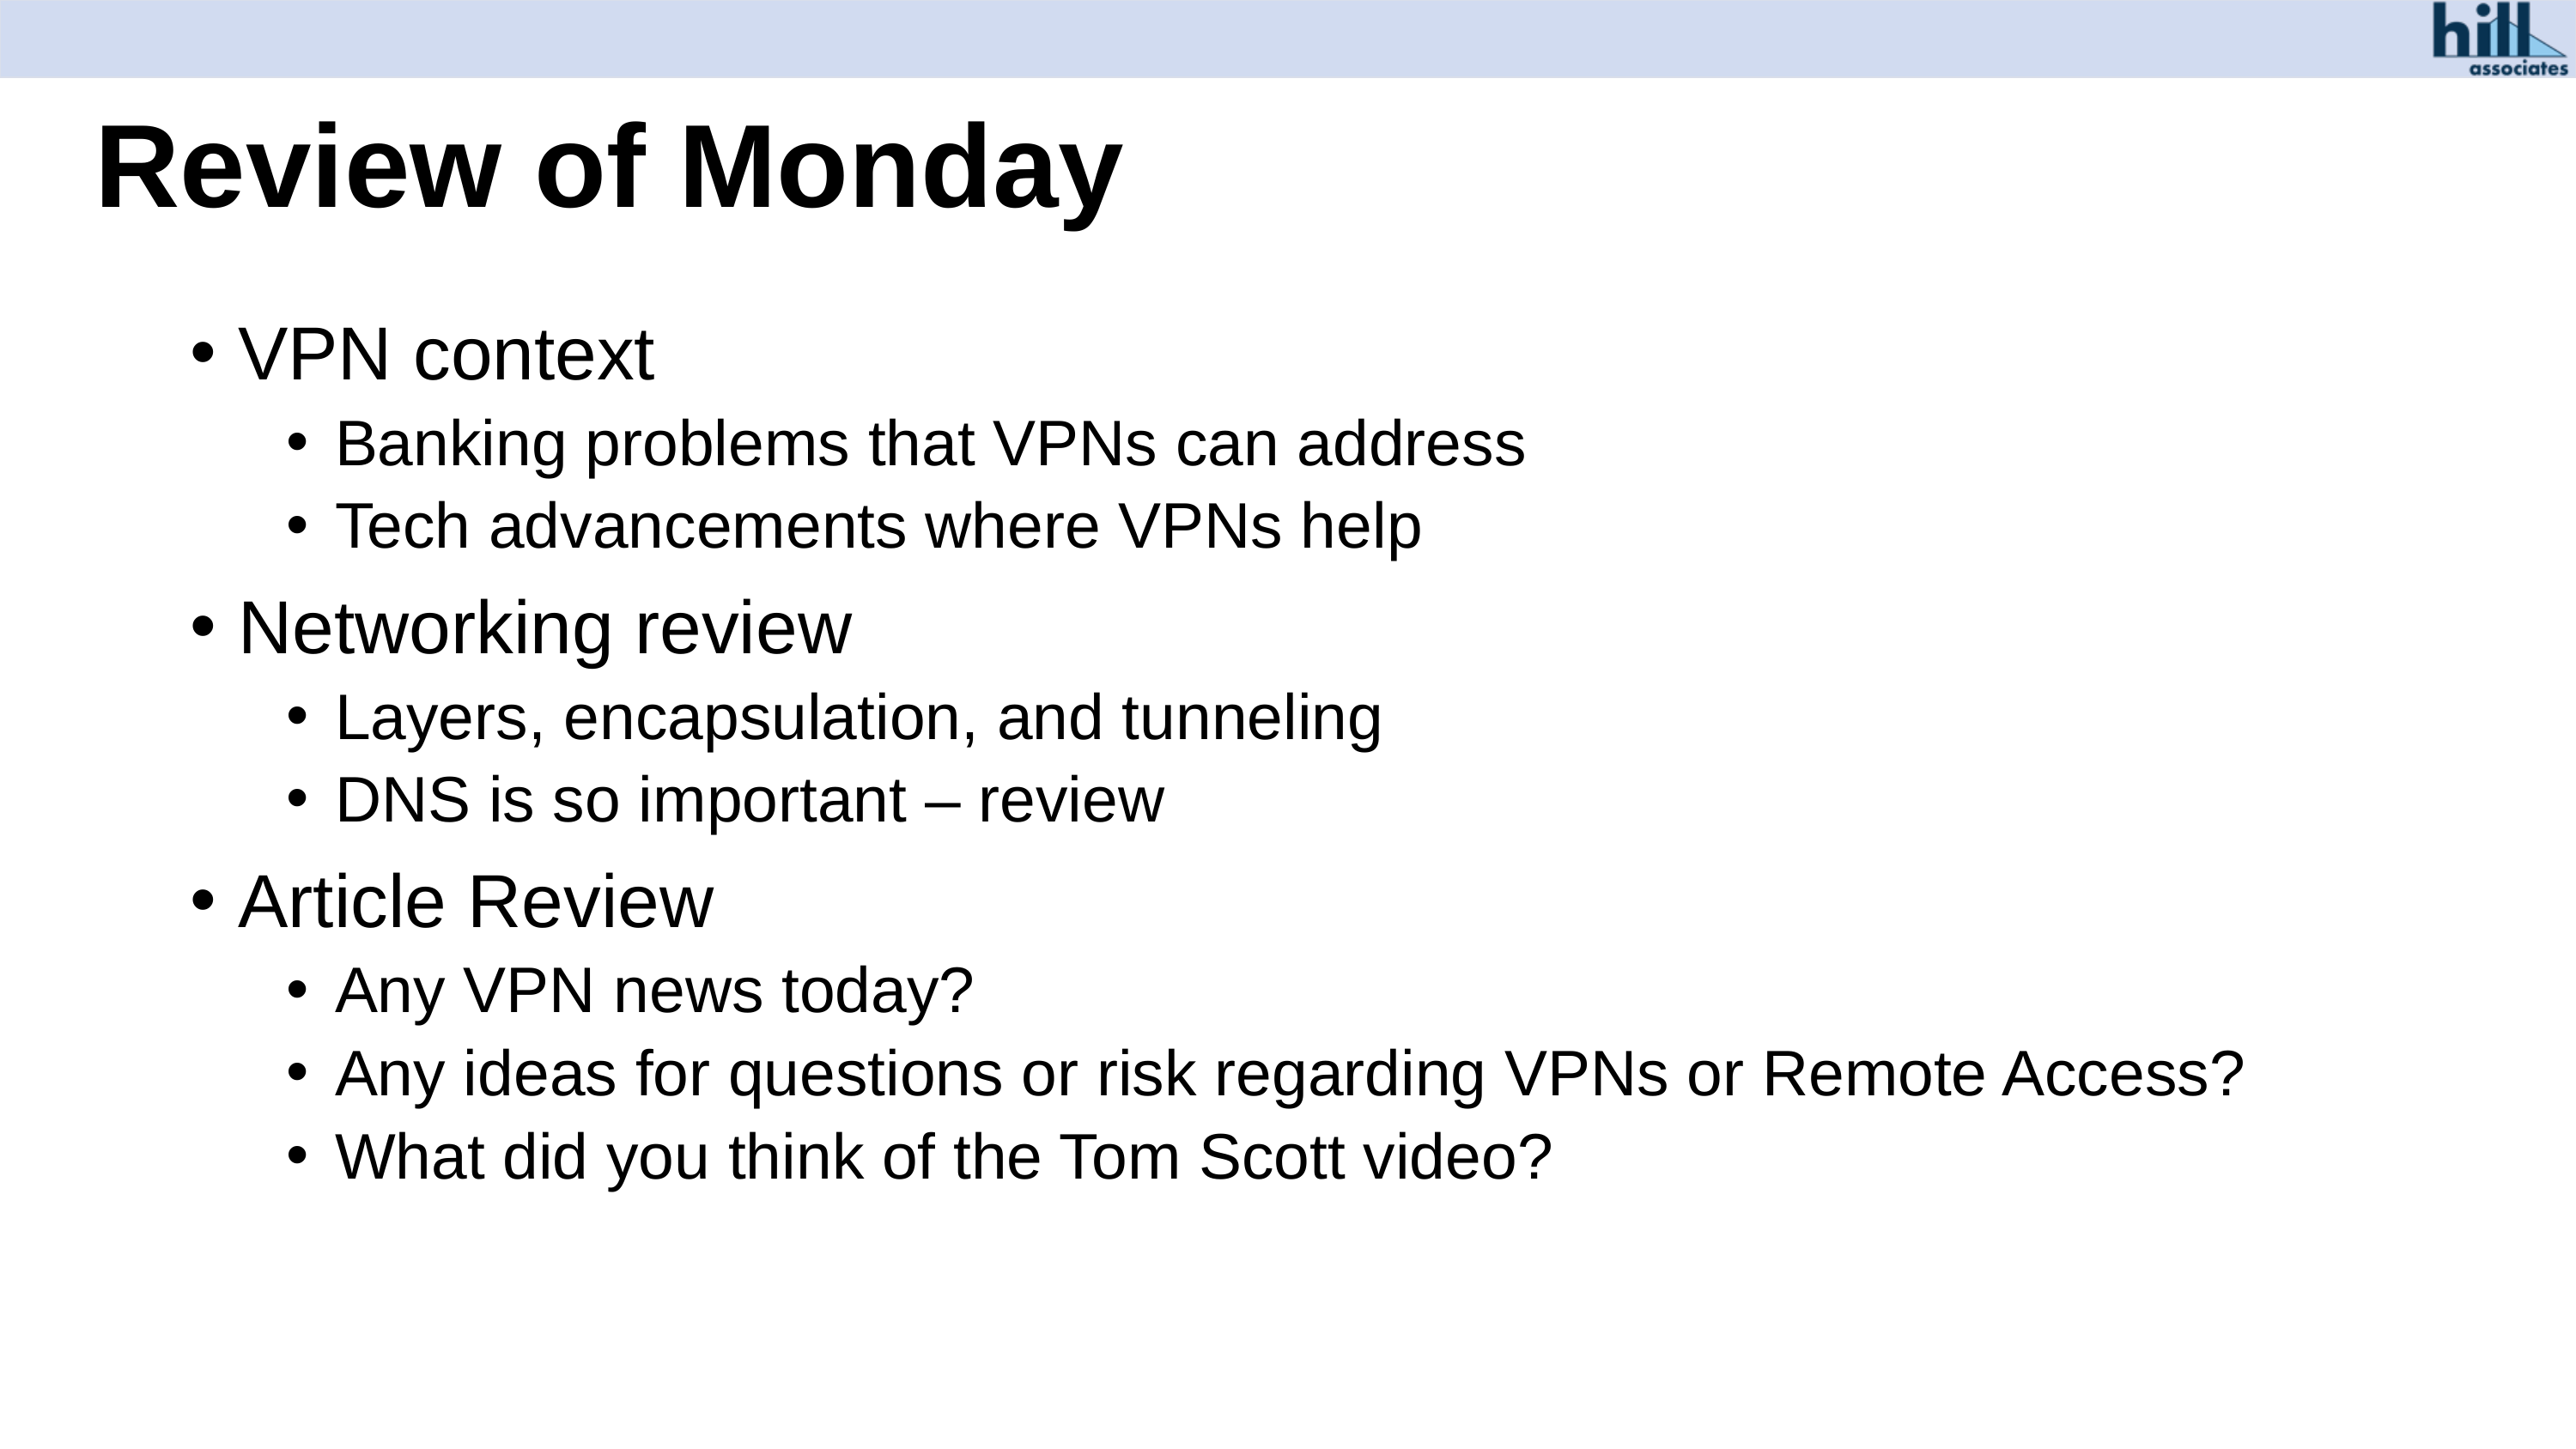

# Review of Monday
VPN context
Banking problems that VPNs can address
Tech advancements where VPNs help
Networking review
Layers, encapsulation, and tunneling
DNS is so important – review
Article Review
Any VPN news today?
Any ideas for questions or risk regarding VPNs or Remote Access?
What did you think of the Tom Scott video?